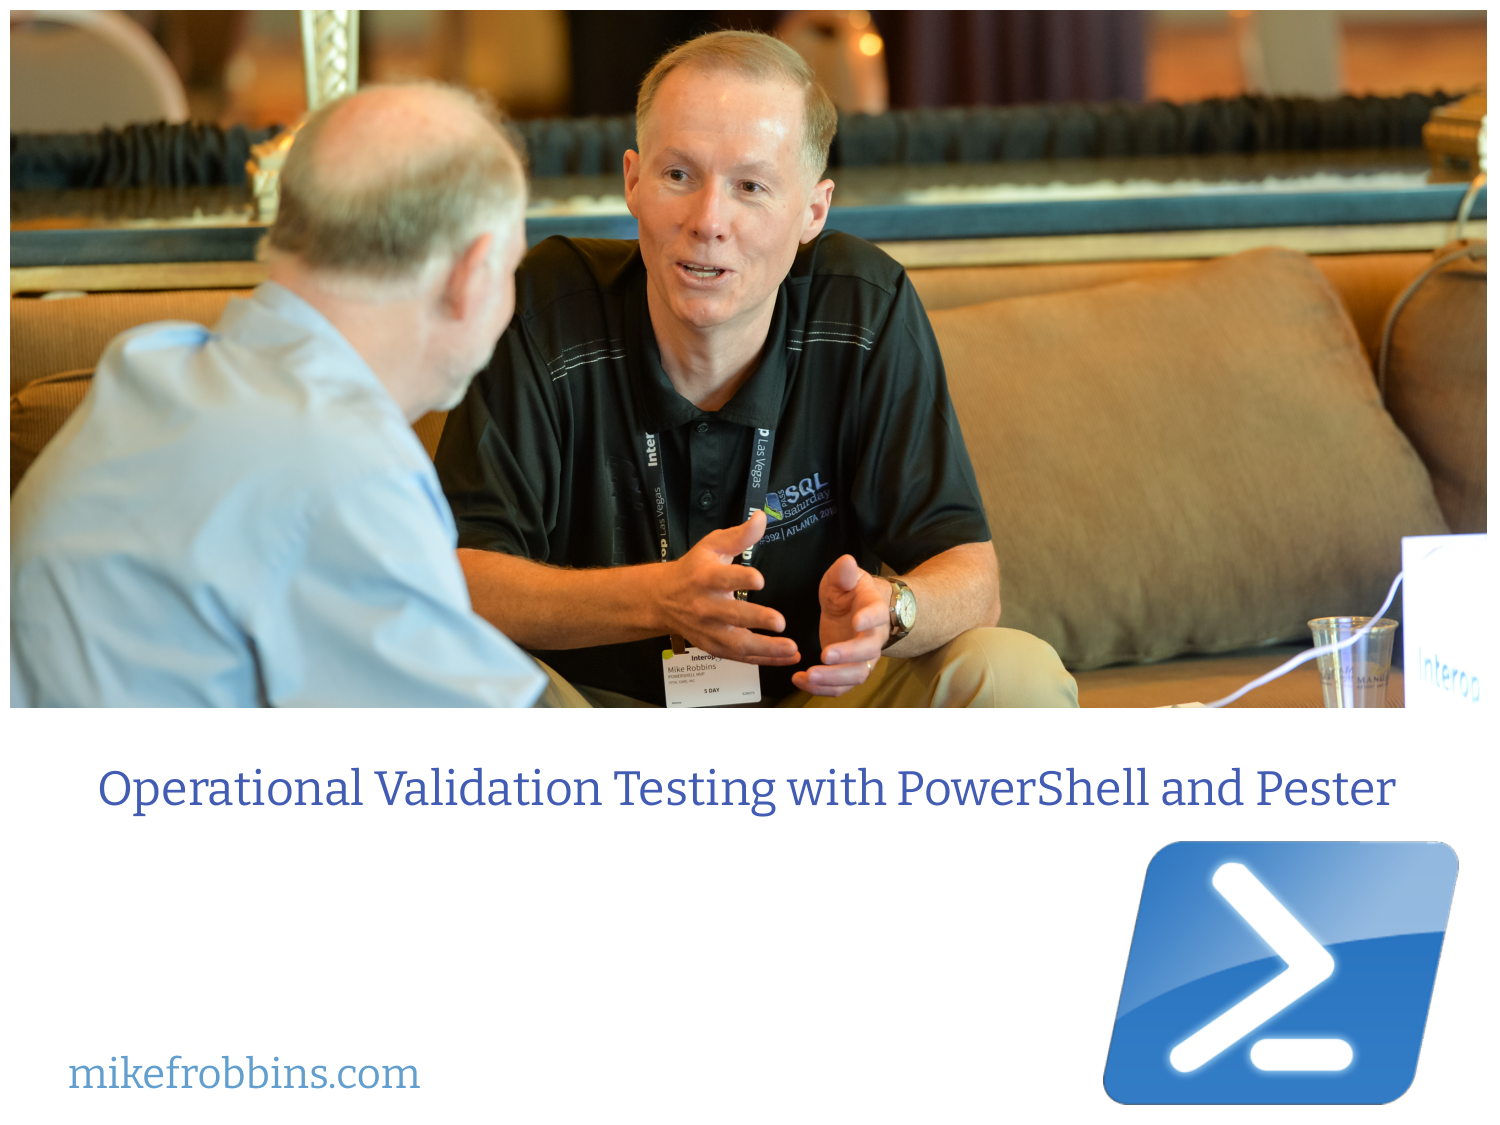

# Operational Validation Testing with PowerShell and Pester